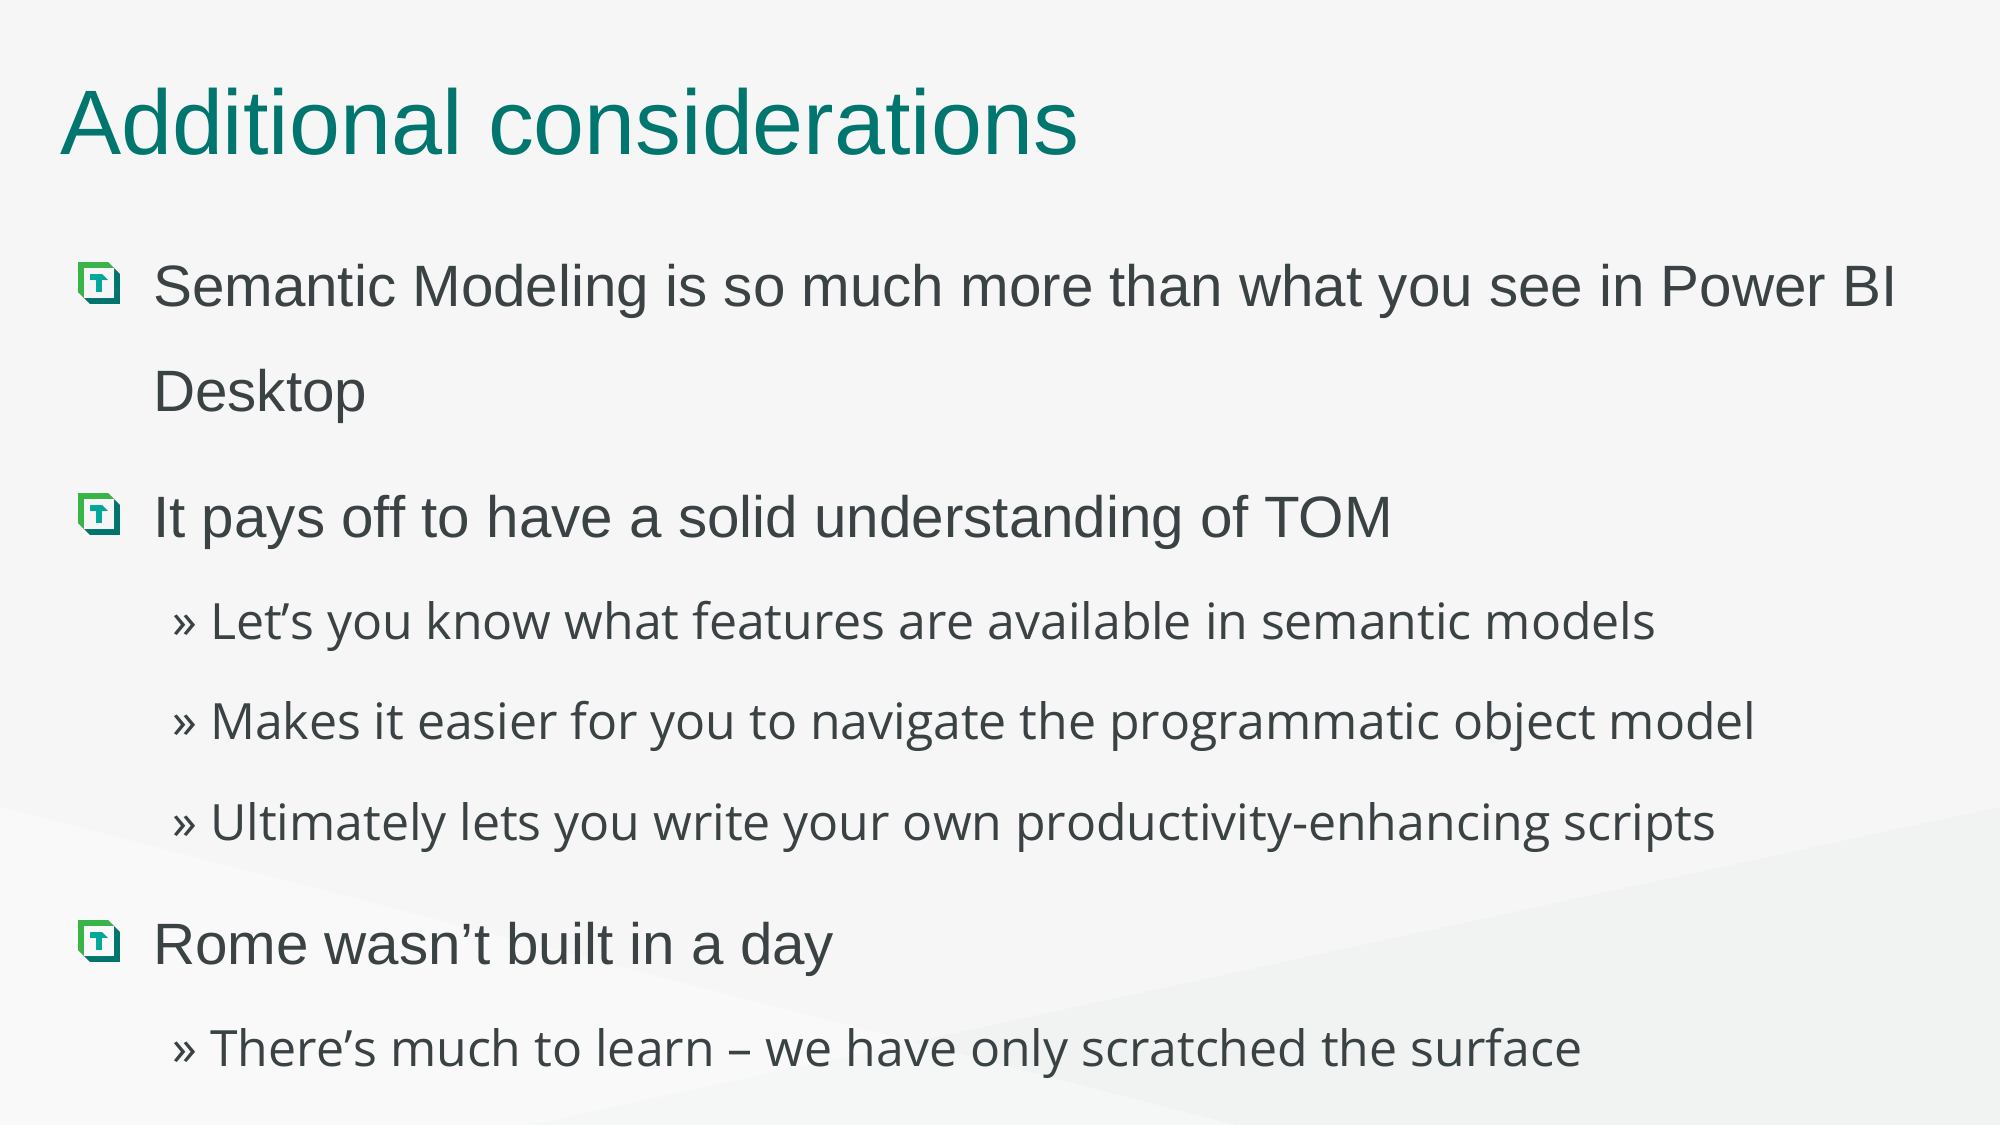

# Additional considerations
Semantic Modeling is so much more than what you see in Power BI Desktop
It pays off to have a solid understanding of TOM
Let’s you know what features are available in semantic models
Makes it easier for you to navigate the programmatic object model
Ultimately lets you write your own productivity-enhancing scripts
Rome wasn’t built in a day
There’s much to learn – we have only scratched the surface